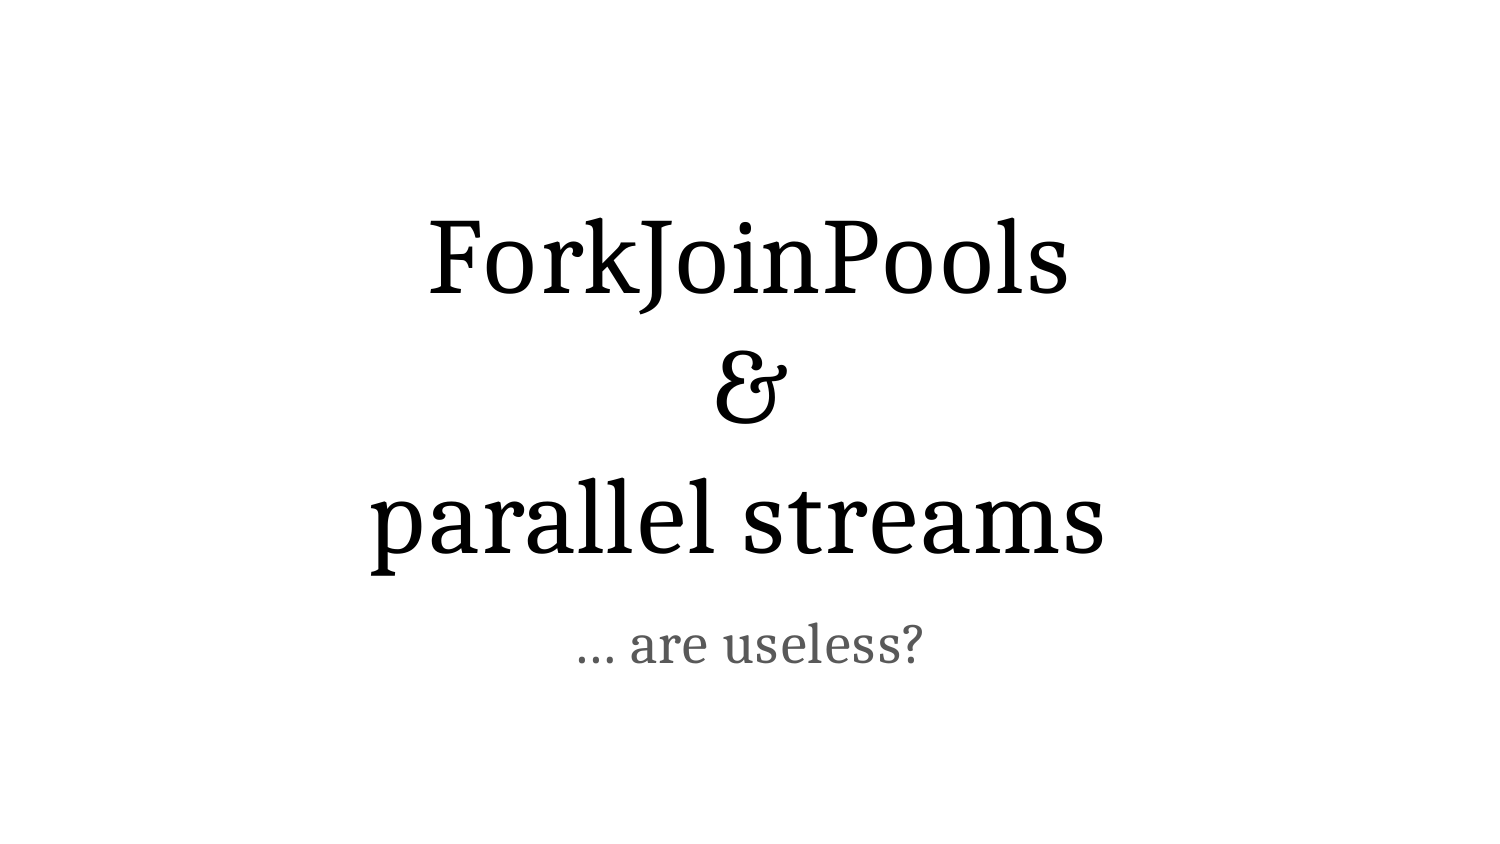

# ForkJoinPools
&
parallel streams
… are useless?